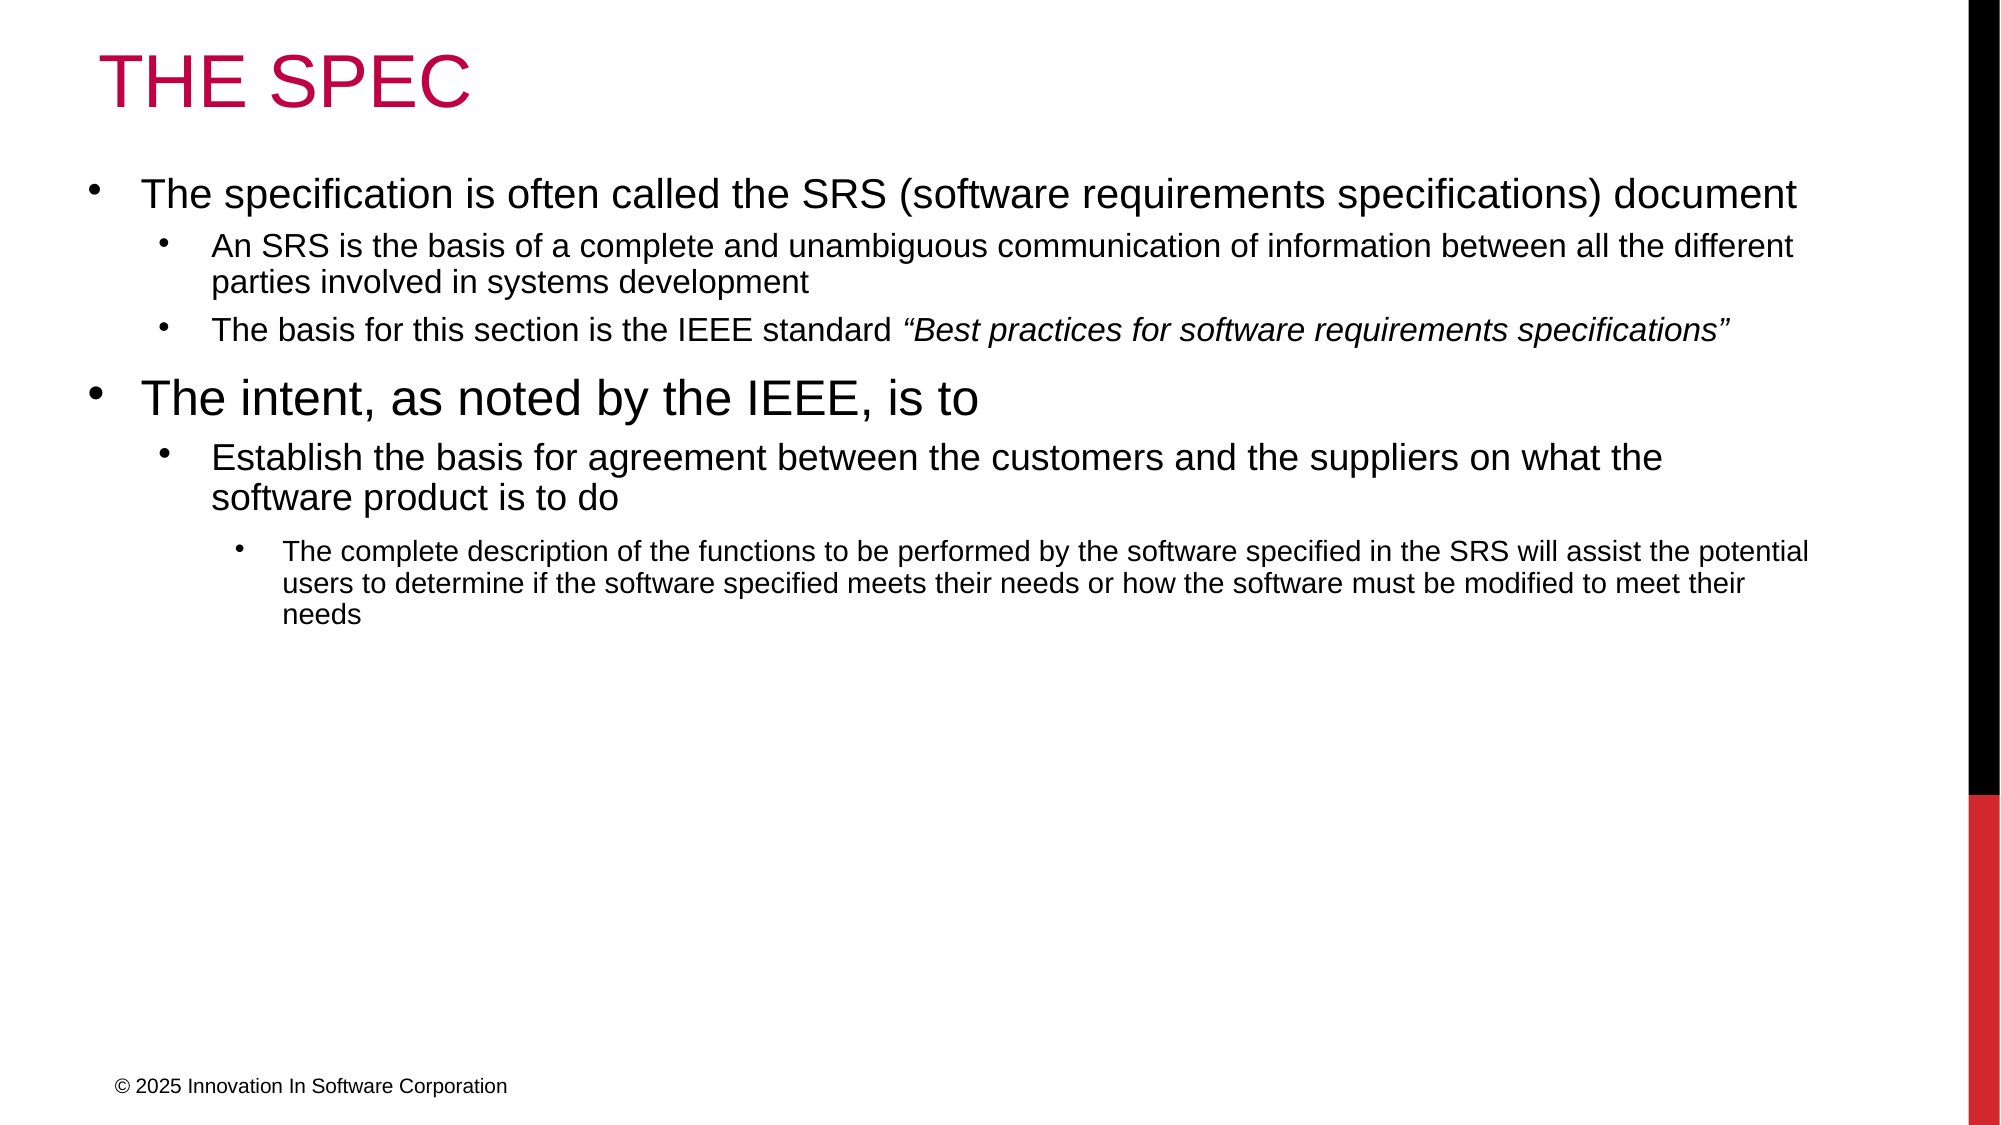

# The spec
The specification is often called the SRS (software requirements specifications) document
An SRS is the basis of a complete and unambiguous communication of information between all the different parties involved in systems development
The basis for this section is the IEEE standard “Best practices for software requirements specifications”
The intent, as noted by the IEEE, is to
Establish the basis for agreement between the customers and the suppliers on what the software product is to do
The complete description of the functions to be performed by the software specified in the SRS will assist the potential users to determine if the software specified meets their needs or how the software must be modified to meet their needs
© 2025 Innovation In Software Corporation